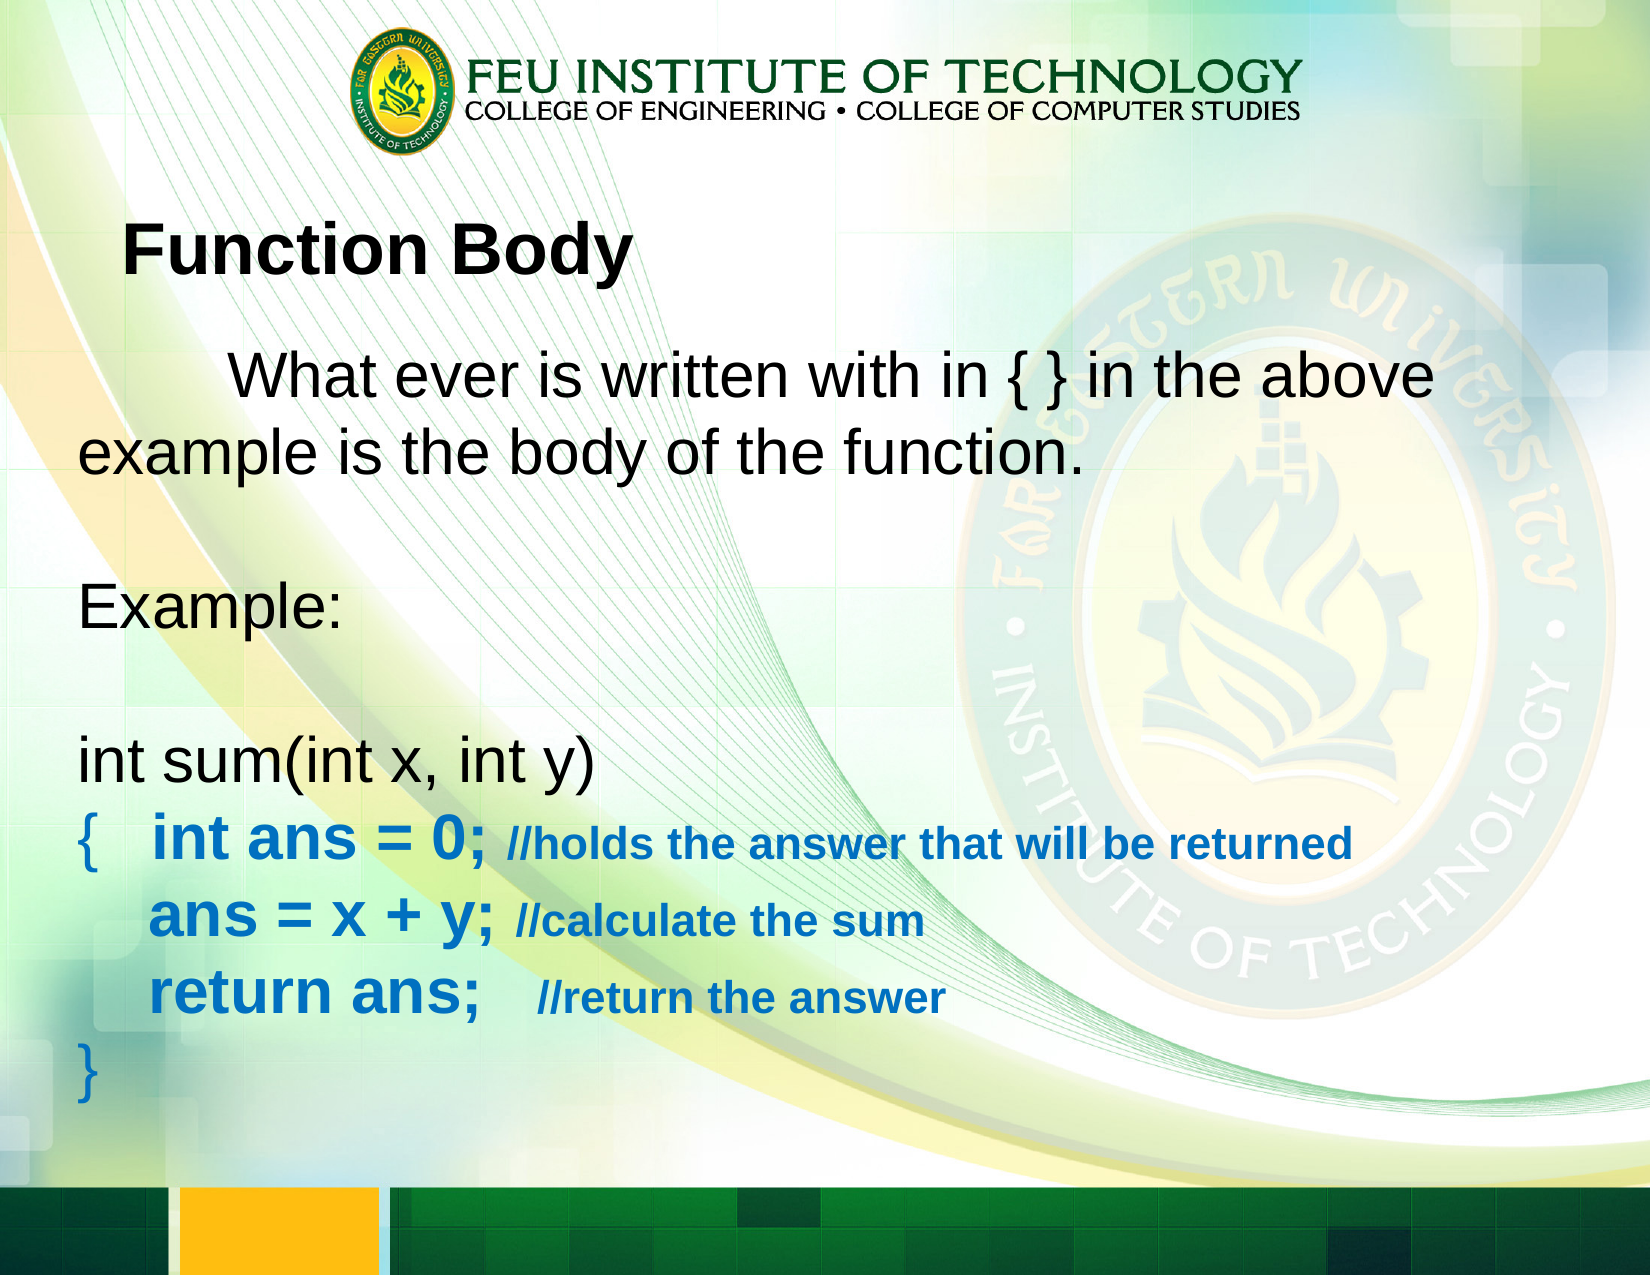

Function Body

	What ever is written with in { } in the above example is the body of the function.

Example:

int sum(int x, int y)
{   int ans = 0; //holds the answer that will be returned
    ans = x + y; //calculate the sum
    return ans;   //return the answer
}